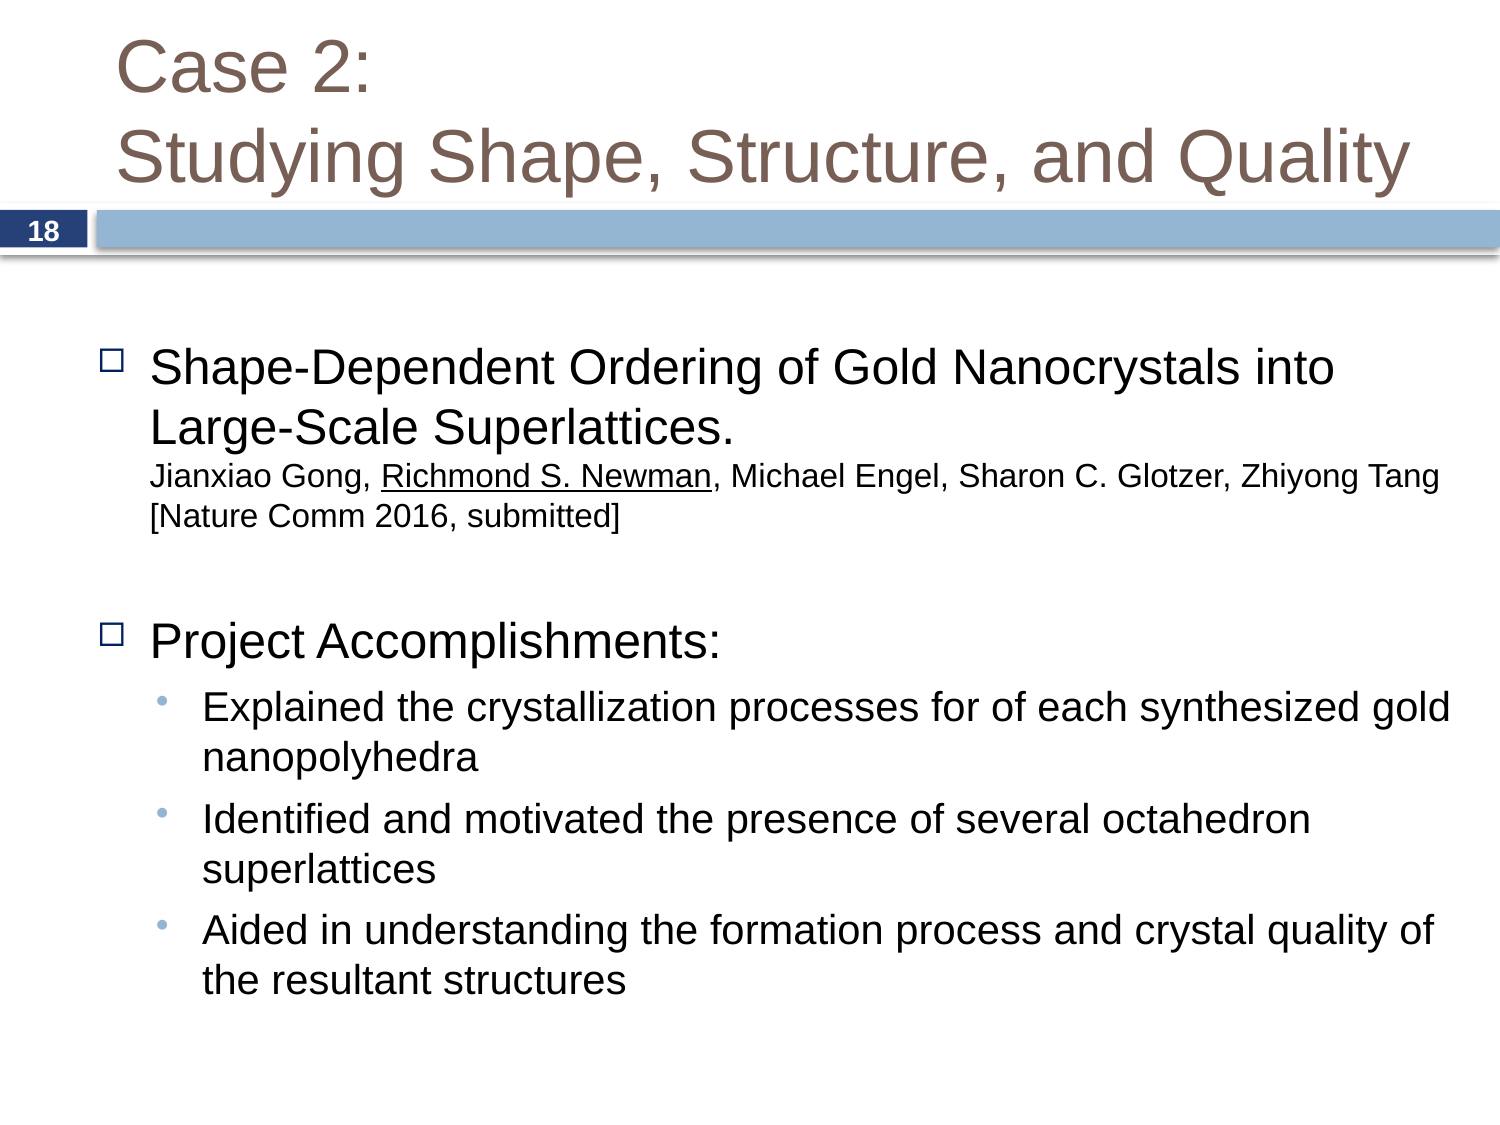

# Case 2: Studying Shape, Structure, and Quality
18

Shape-Dependent Ordering of Gold Nanocrystals into Large-Scale Superlattices.
Jianxiao Gong, Richmond S. Newman, Michael Engel, Sharon C. Glotzer, Zhiyong Tang [Nature Comm 2016, submitted]

Project Accomplishments:
Explained the crystallization processes for of each synthesized gold nanopolyhedra
Identified and motivated the presence of several octahedron superlattices
Aided in understanding the formation process and crystal quality of the resultant structures